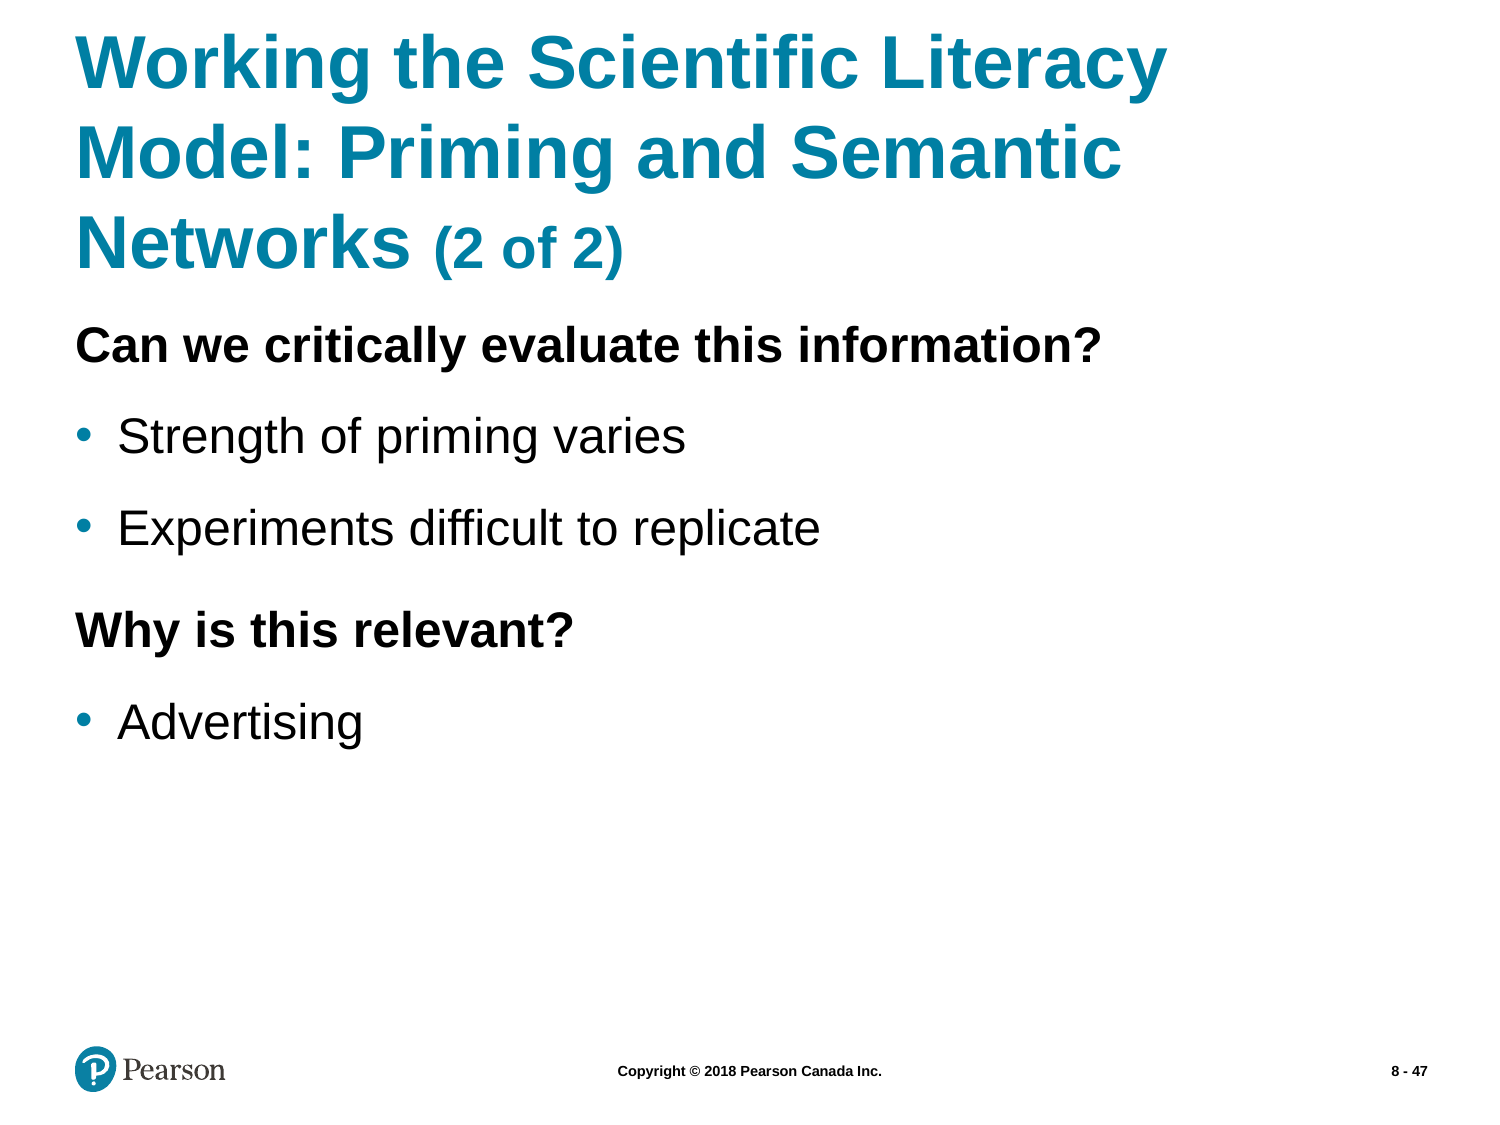

# Working the Scientific Literacy Model: Priming and Semantic Networks (2 of 2)
Can we critically evaluate this information?
Strength of priming varies
Experiments difficult to replicate
Why is this relevant?
Advertising